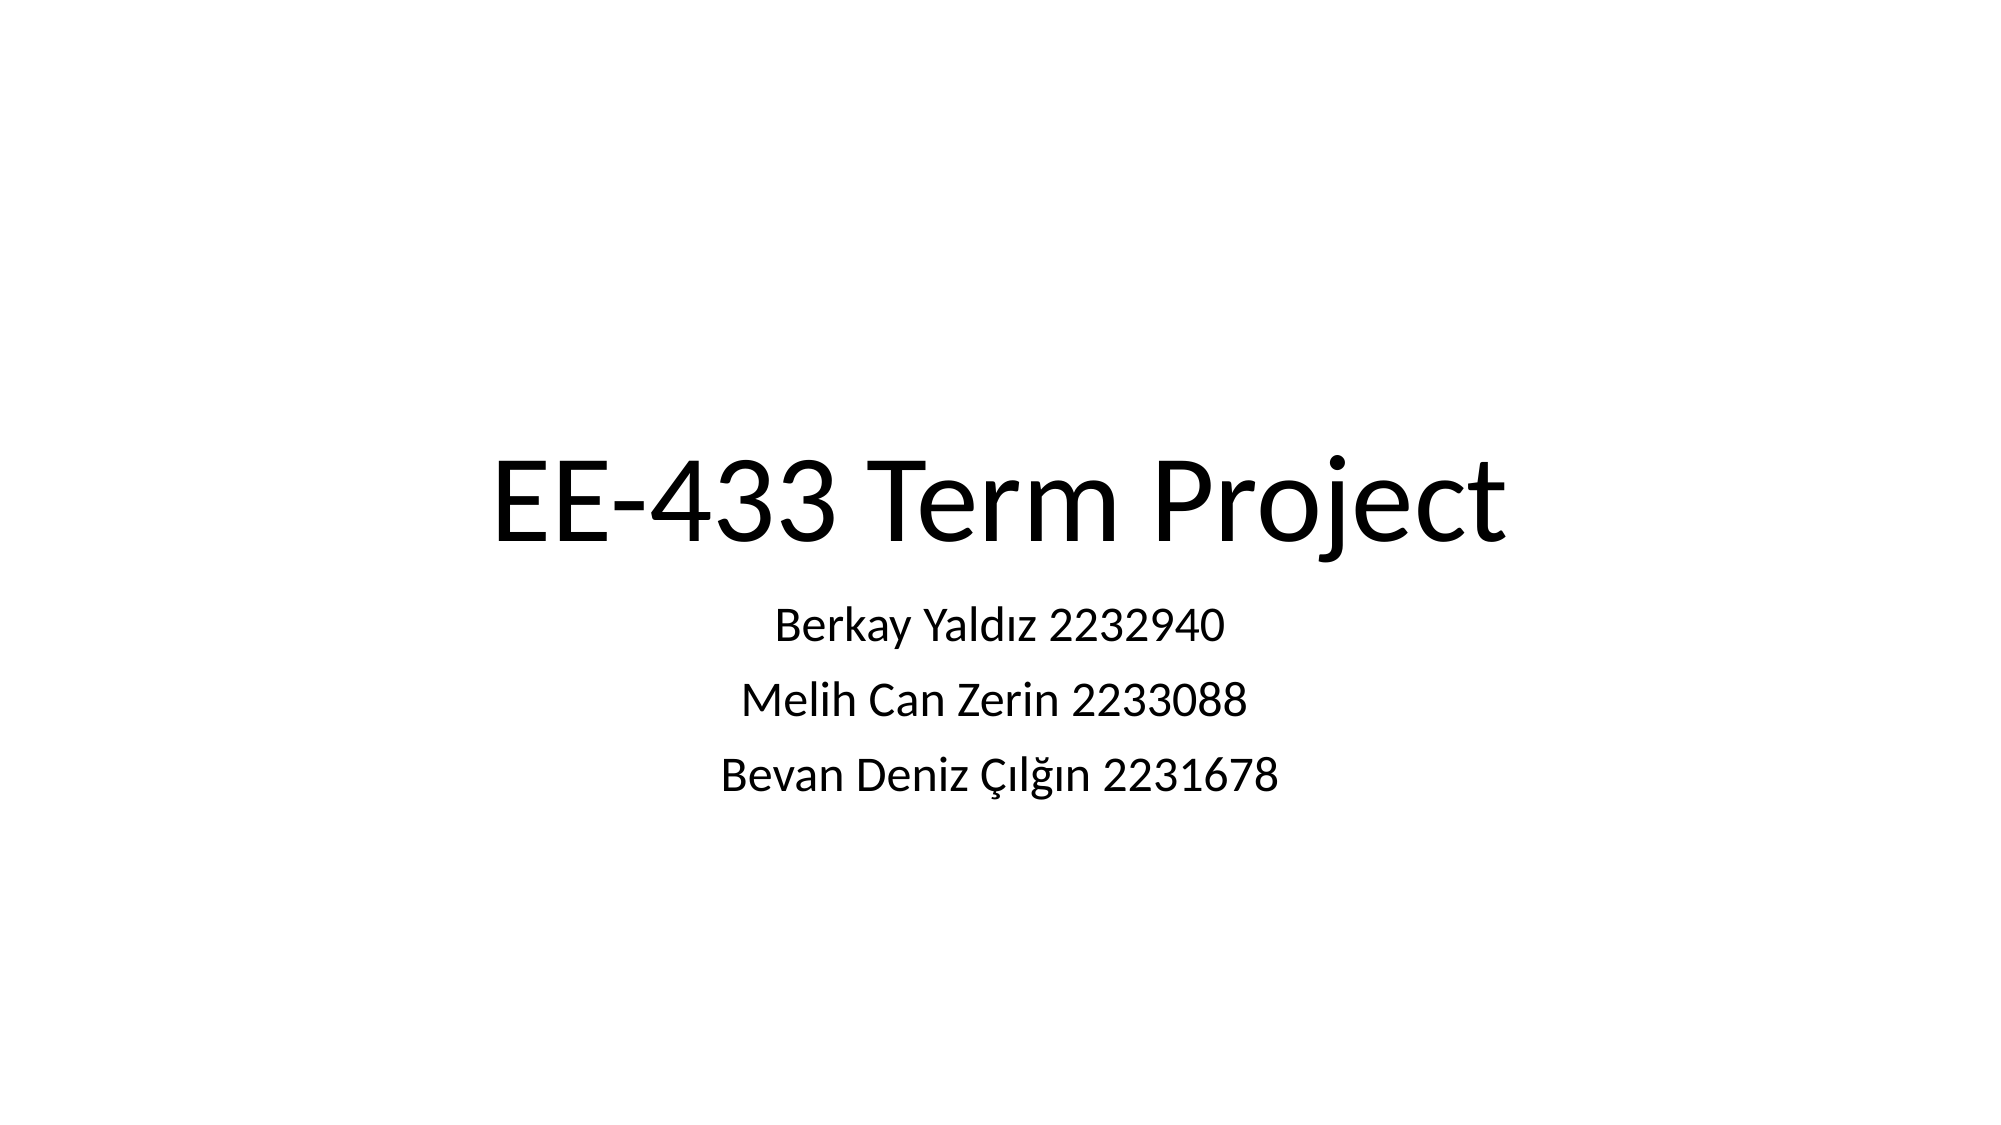

# EE-433 Term Project
Berkay Yaldız 2232940
Melih Can Zerin 2233088
Bevan Deniz Çılğın 2231678